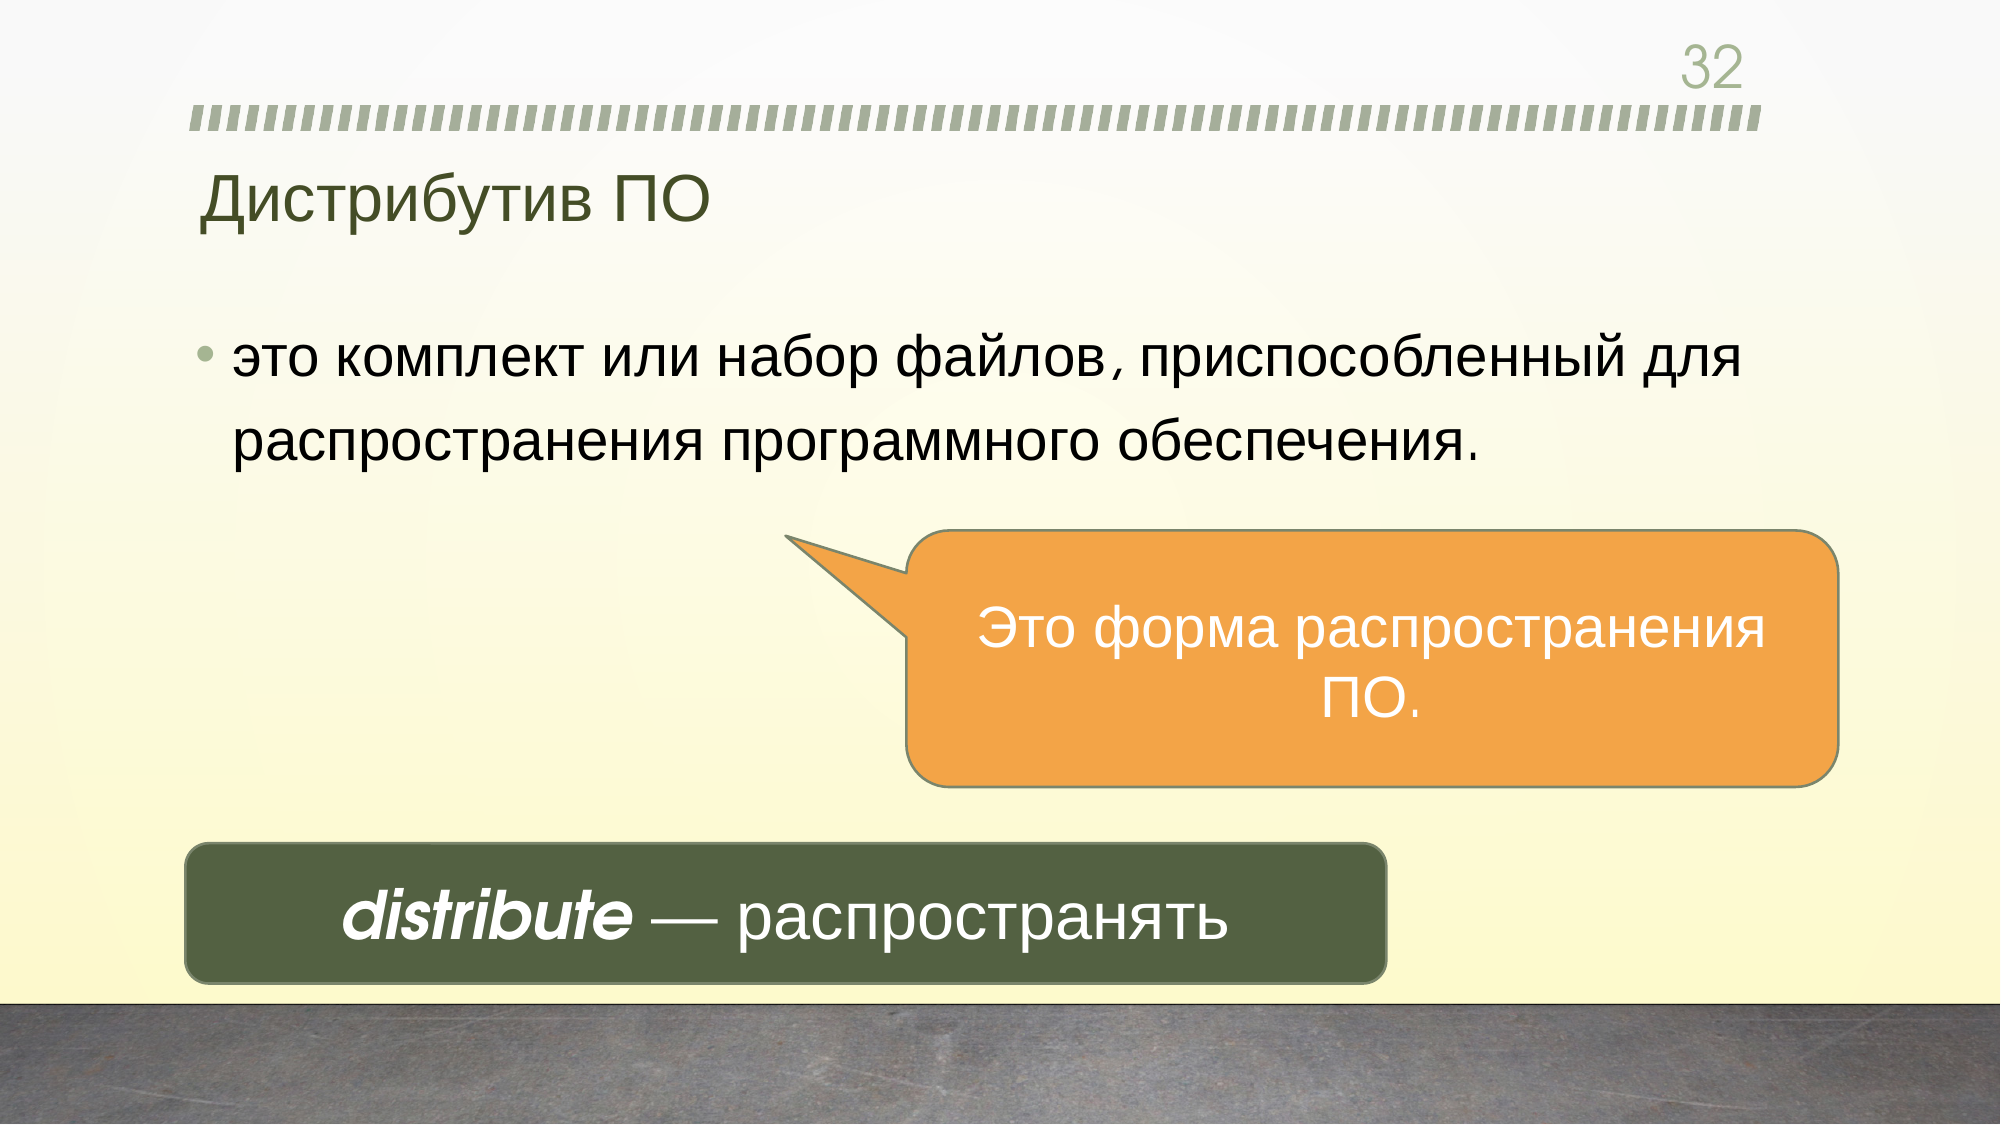

32
# Дистрибутив ПО
это комплект или набор файлов, приспособленный для распространения программного обеспечения.

Это форма распространения ПО.
distribute — распространять